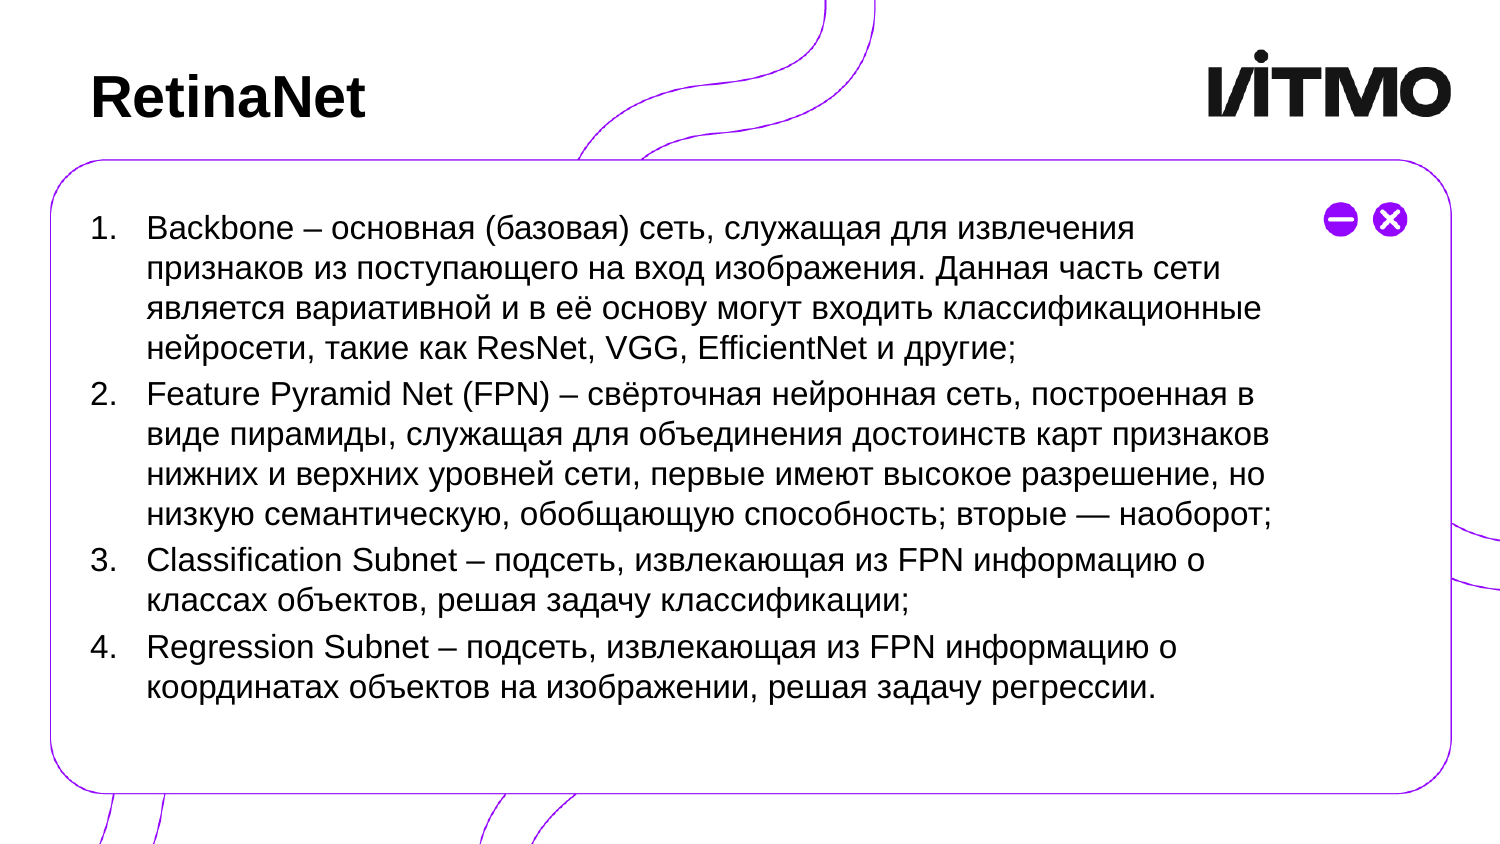

# RetinaNet
Backbone – основная (базовая) сеть, служащая для извлечения признаков из поступающего на вход изображения. Данная часть сети является вариативной и в её основу могут входить классификационные нейросети, такие как ResNet, VGG, EfficientNet и другие;
Feature Pyramid Net (FPN) – свёрточная нейронная сеть, построенная в виде пирамиды, служащая для объединения достоинств карт признаков нижних и верхних уровней сети, первые имеют высокое разрешение, но низкую семантическую, обобщающую способность; вторые — наоборот;
Classification Subnet – подсеть, извлекающая из FPN информацию о классах объектов, решая задачу классификации;
Regression Subnet – подсеть, извлекающая из FPN информацию о координатах объектов на изображении, решая задачу регрессии.